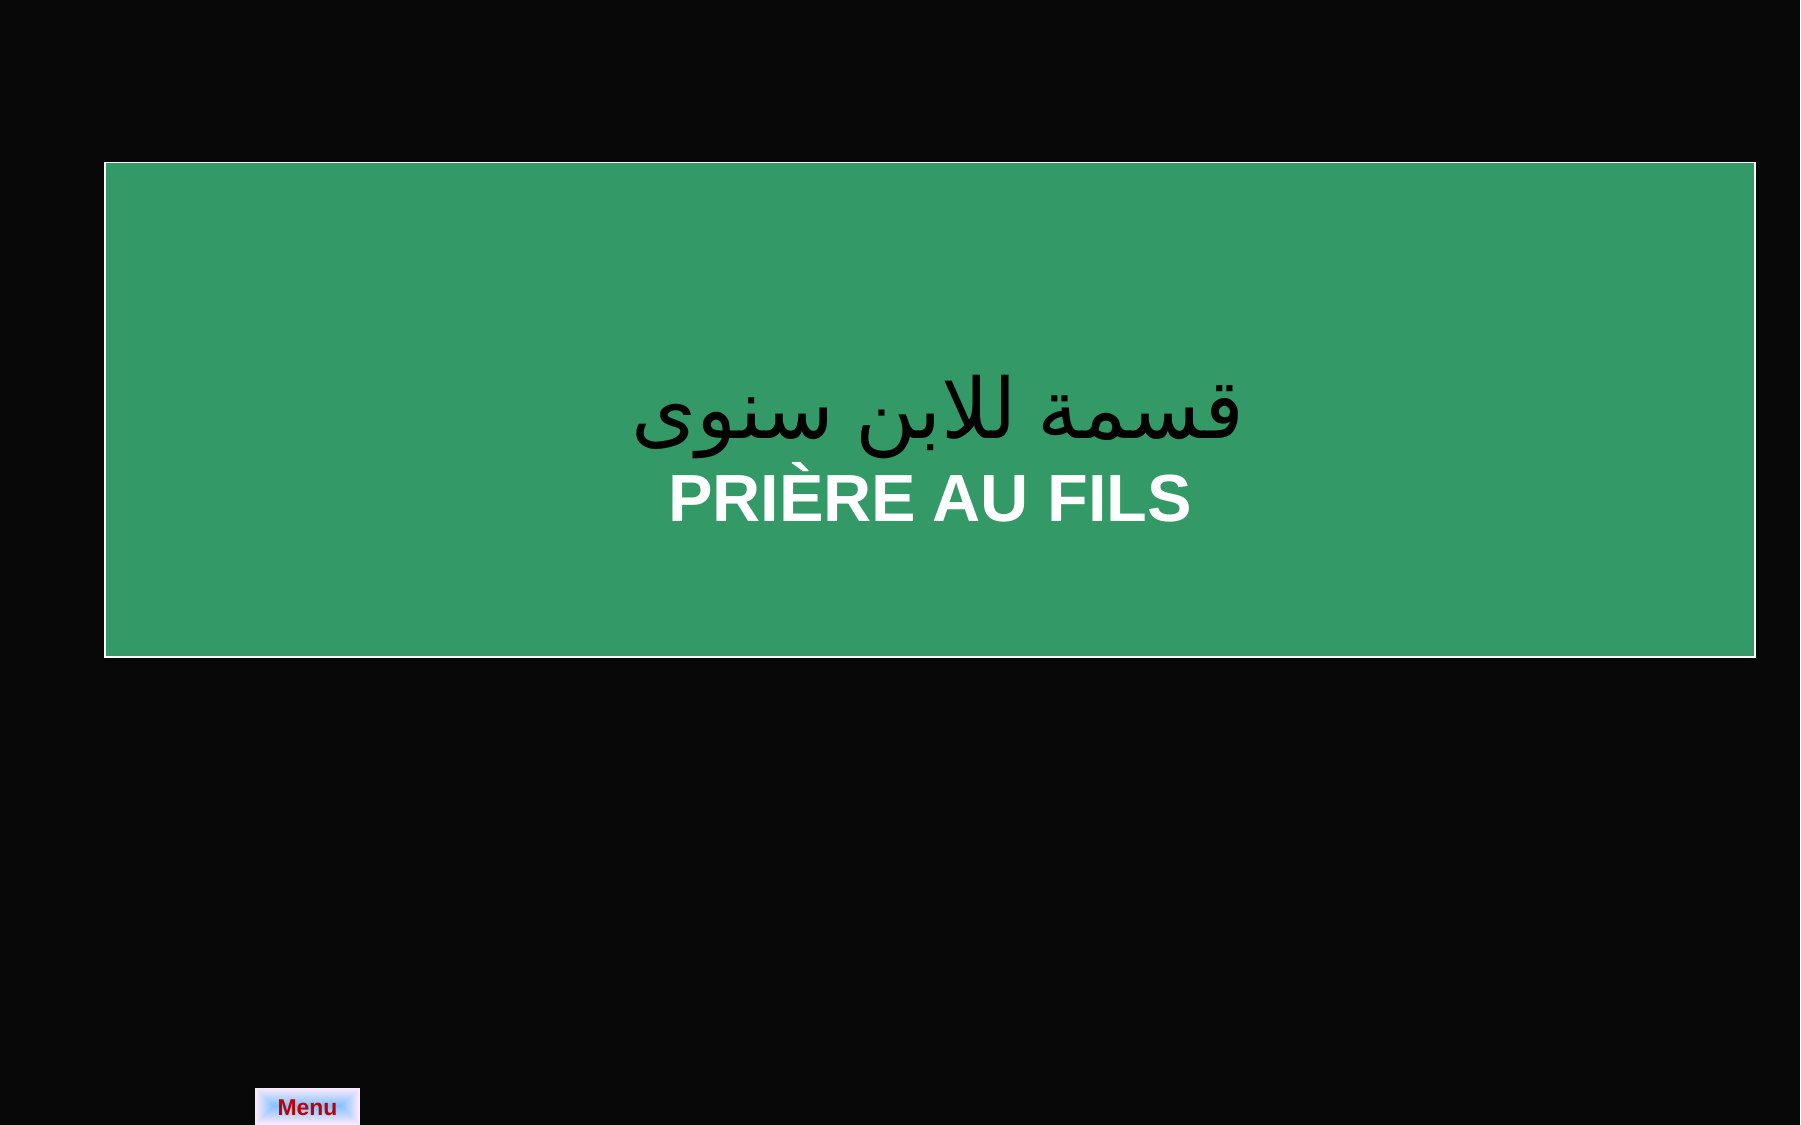

قسمة للابن سنوى
PRIÈRE AU FILS

Menu